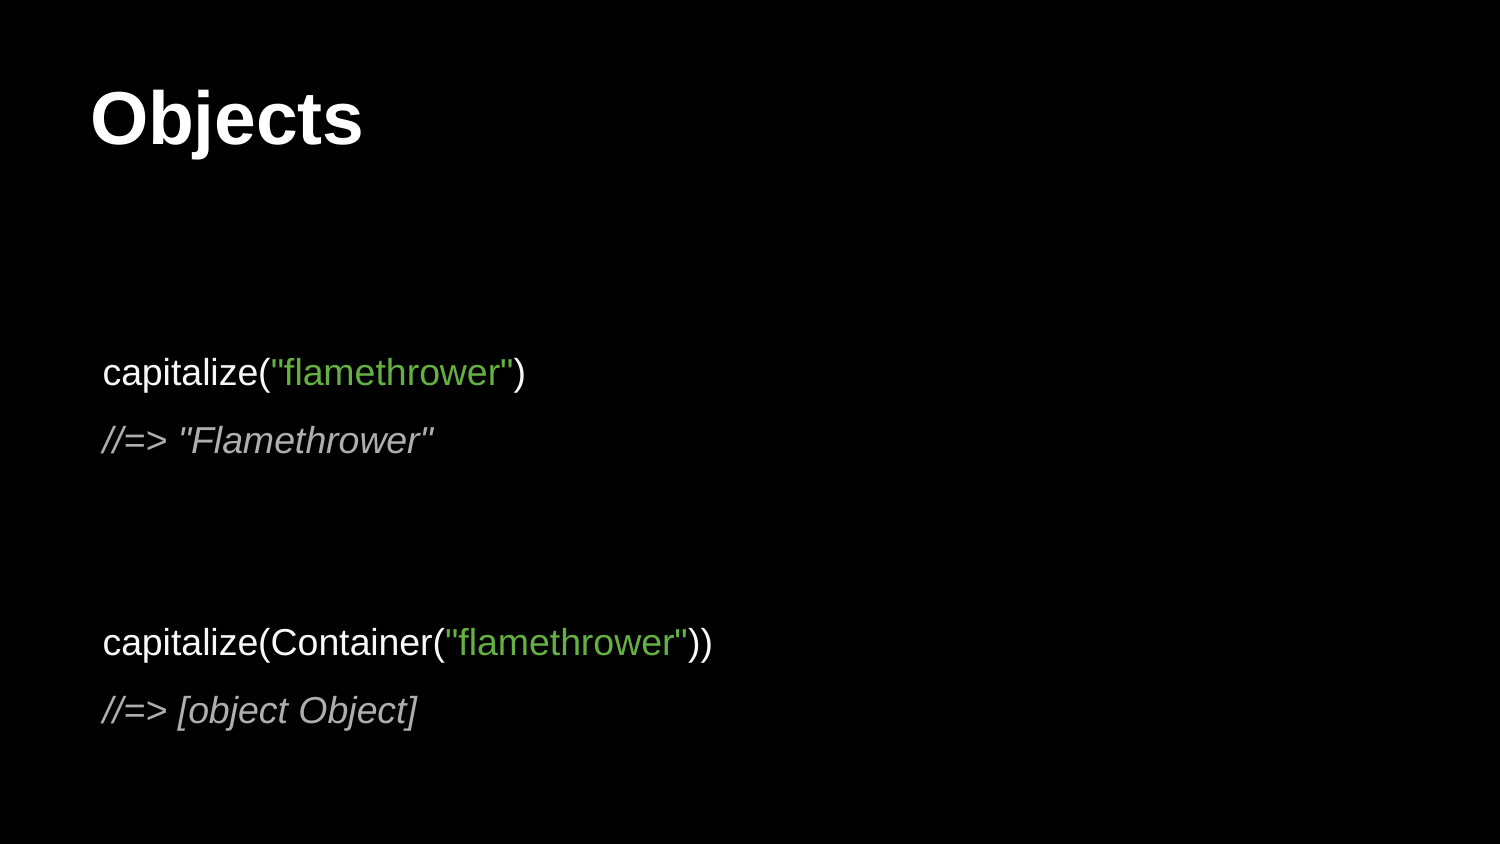

# Objects
capitalize("flamethrower")
//=> "Flamethrower"

capitalize(Container("flamethrower"))
//=> [object Object]